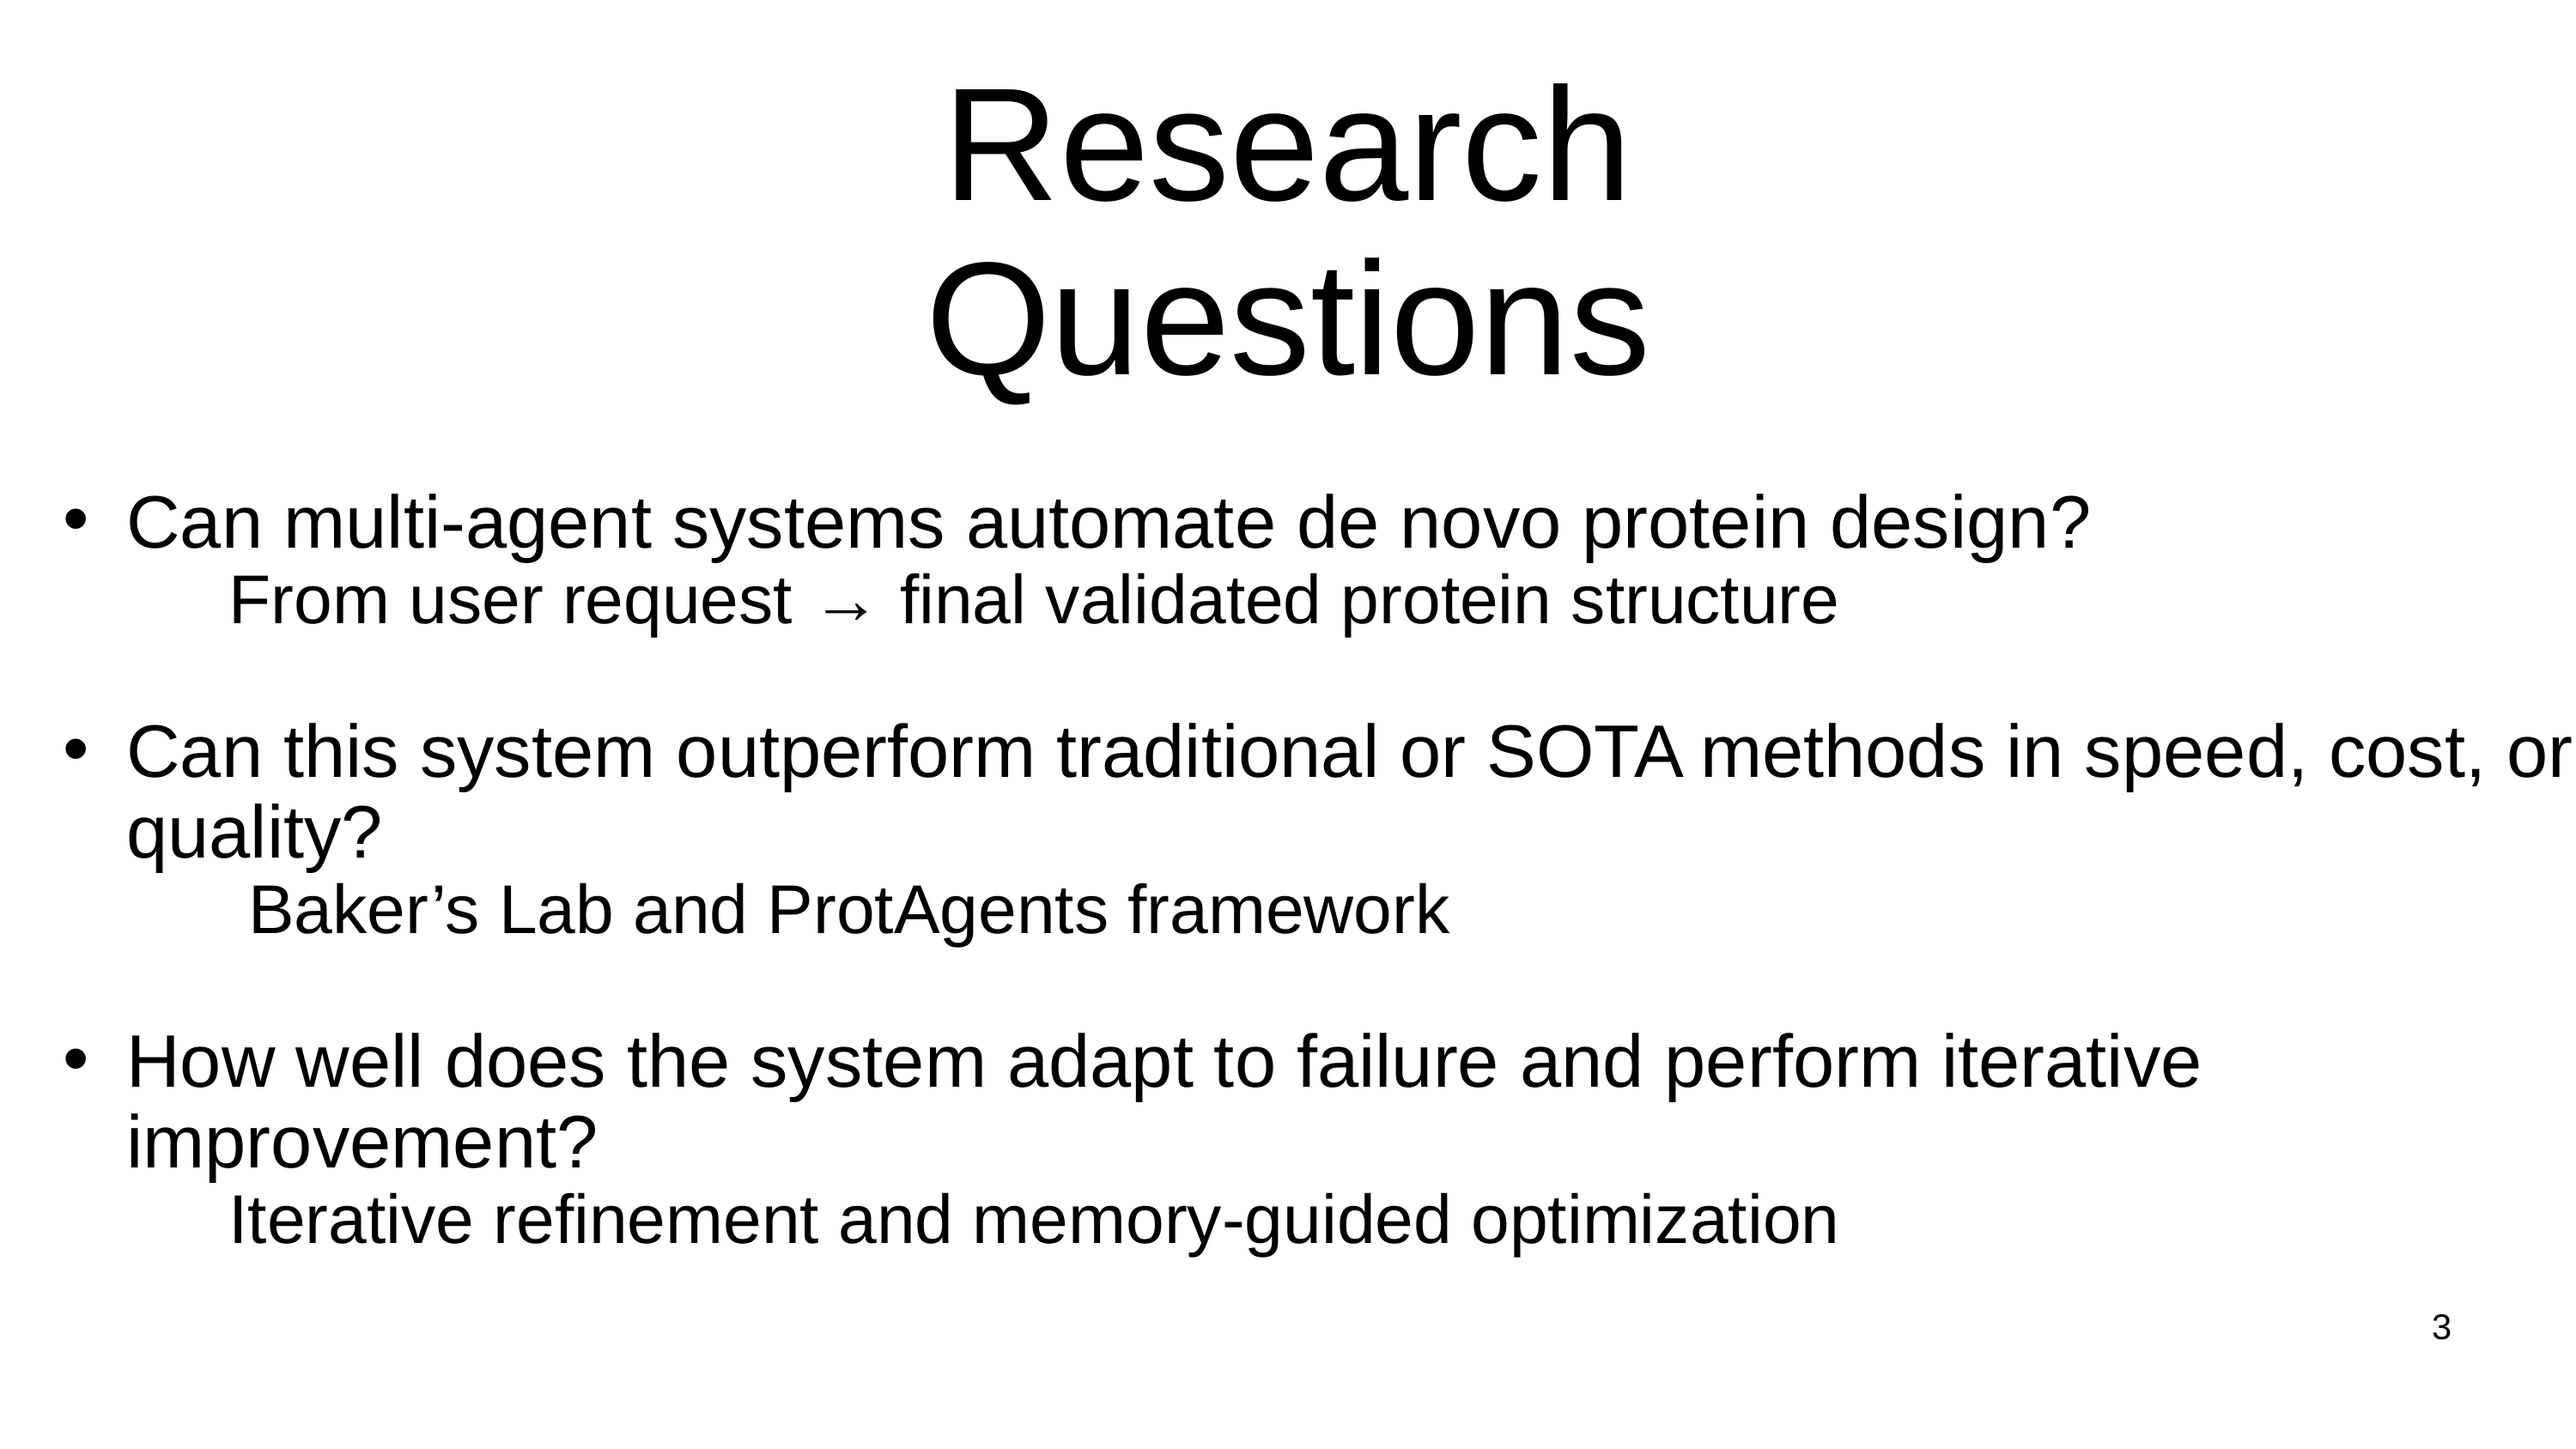

Research Questions
Can multi-agent systems automate de novo protein design?
            From user request → final validated protein structure

Can this system outperform traditional or SOTA methods in speed, cost, or quality?
             Baker’s Lab and ProtAgents framework

How well does the system adapt to failure and perform iterative improvement?
            Iterative refinement and memory-guided optimization

3